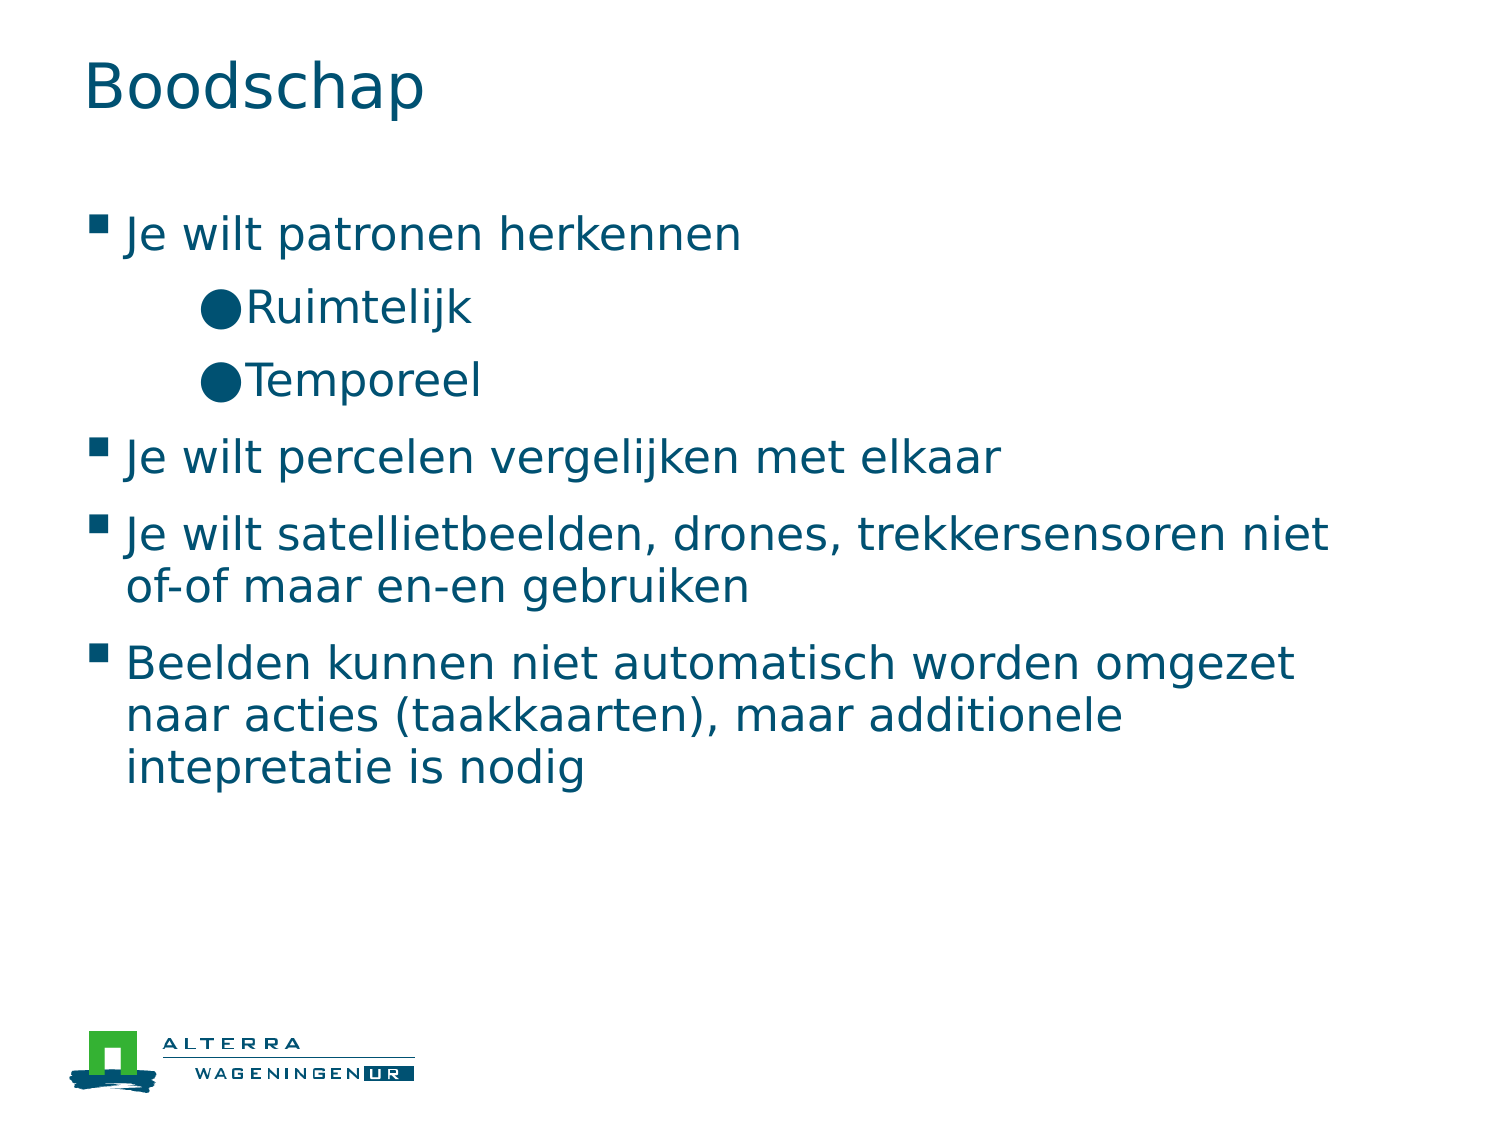

# Boodschap
Je wilt patronen herkennen
Ruimtelijk
Temporeel
Je wilt percelen vergelijken met elkaar
Je wilt satellietbeelden, drones, trekkersensoren niet of-of maar en-en gebruiken
Beelden kunnen niet automatisch worden omgezet naar acties (taakkaarten), maar additionele intepretatie is nodig